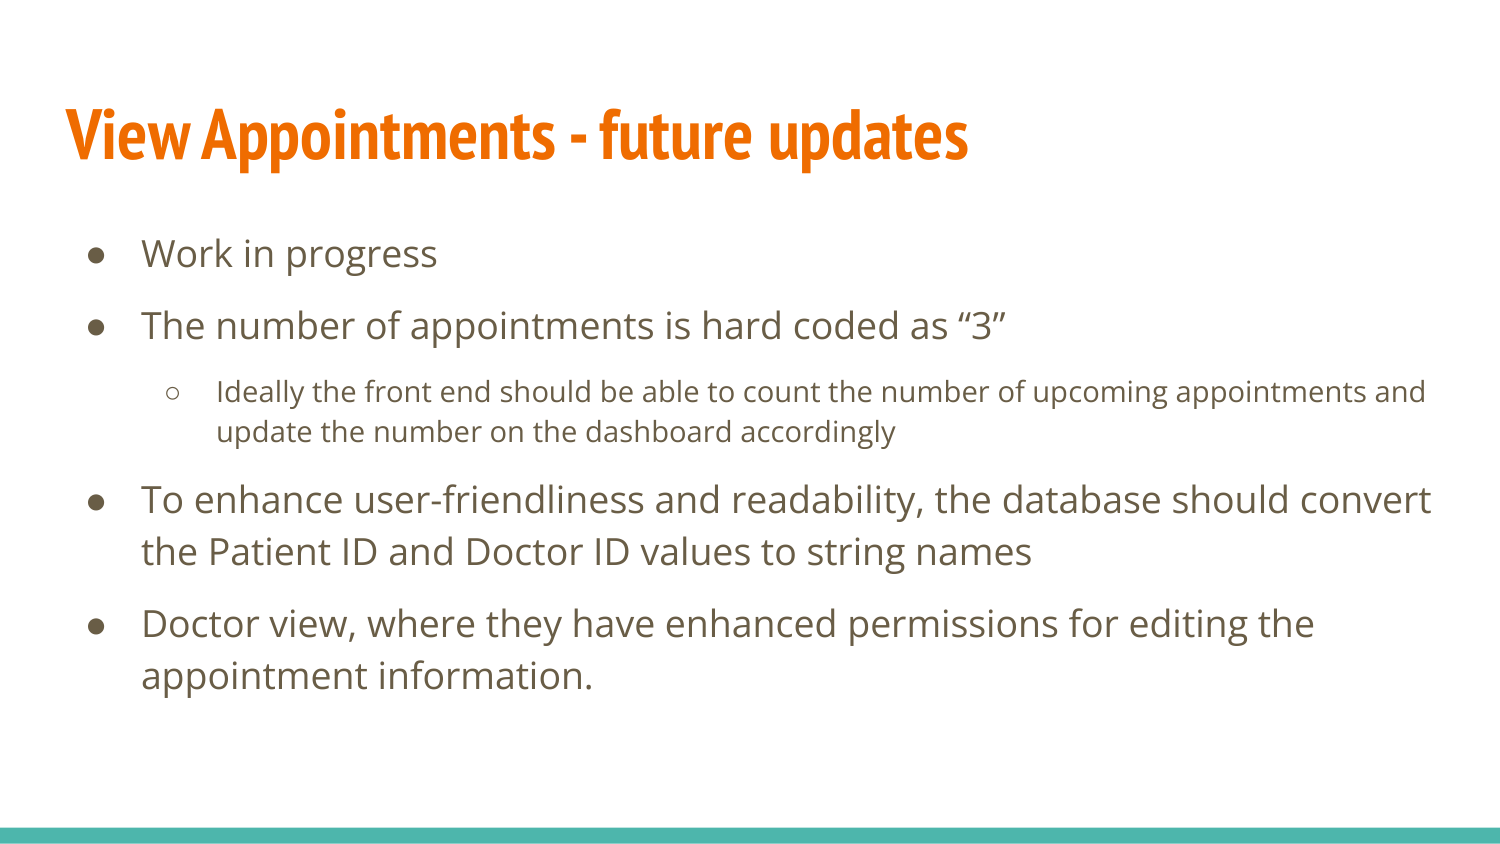

# View Appointments - future updates
Work in progress
The number of appointments is hard coded as “3”
Ideally the front end should be able to count the number of upcoming appointments and update the number on the dashboard accordingly
To enhance user-friendliness and readability, the database should convert the Patient ID and Doctor ID values to string names
Doctor view, where they have enhanced permissions for editing the appointment information.